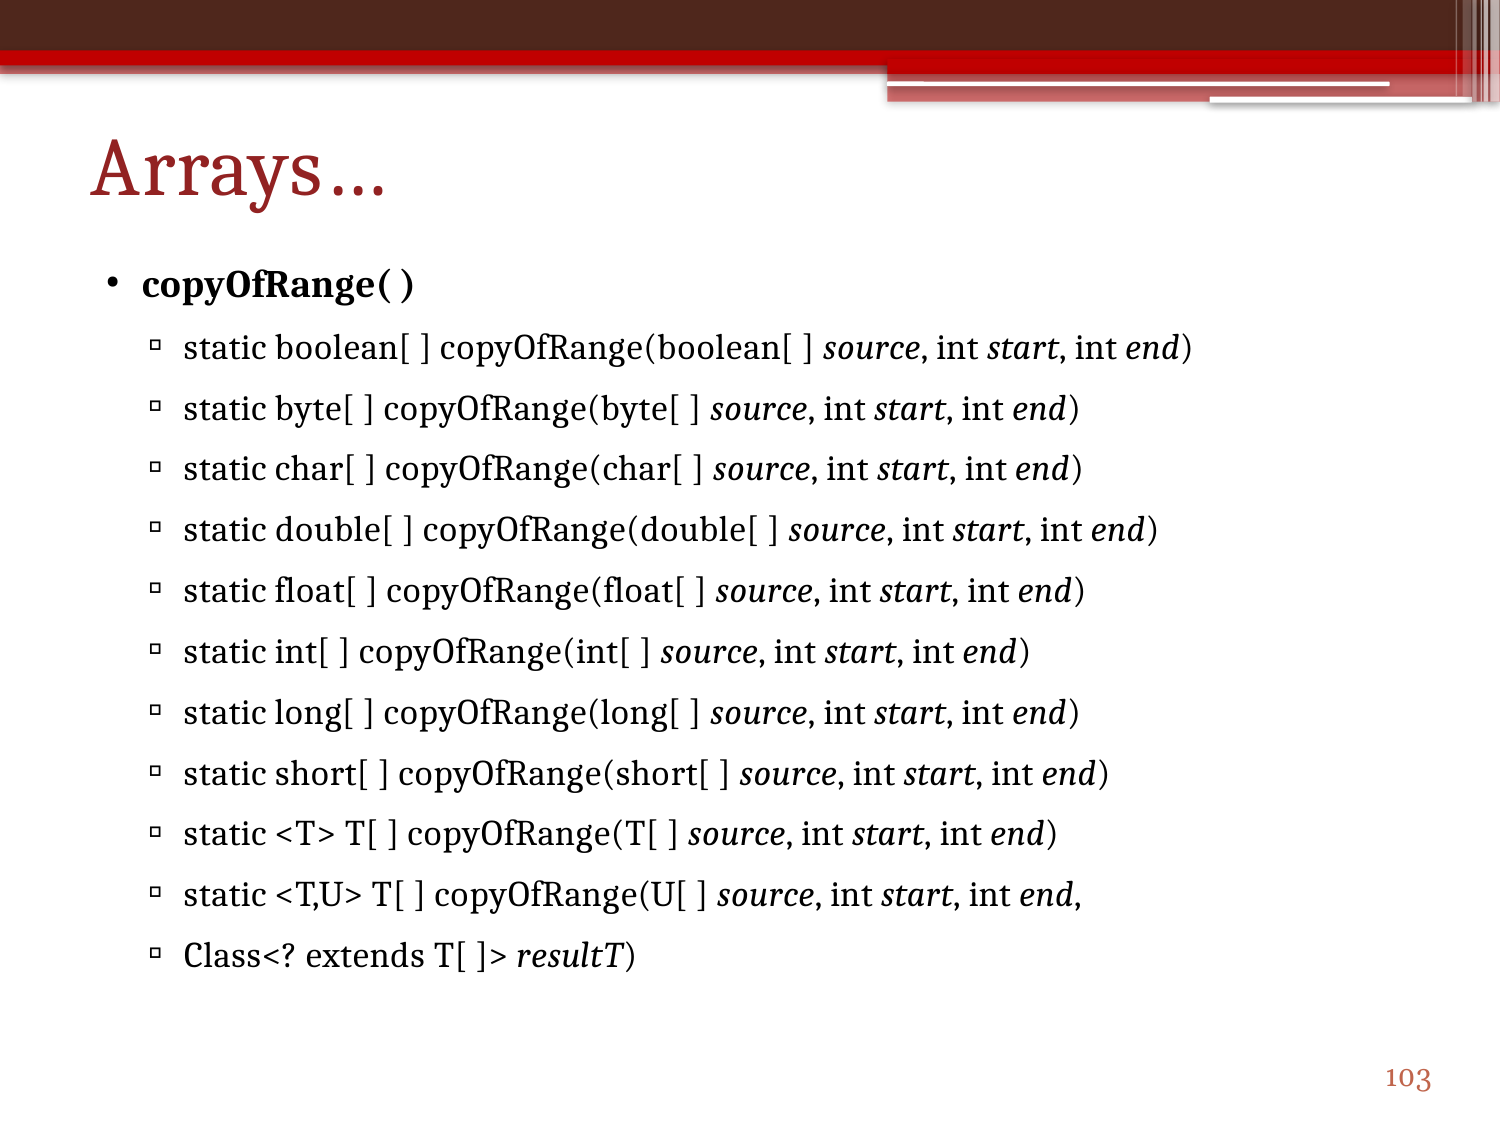

# Arrays…
copyOfRange( )
static boolean[ ] copyOfRange(boolean[ ] source, int start, int end)
static byte[ ] copyOfRange(byte[ ] source, int start, int end)
static char[ ] copyOfRange(char[ ] source, int start, int end)
static double[ ] copyOfRange(double[ ] source, int start, int end)
static float[ ] copyOfRange(float[ ] source, int start, int end)
static int[ ] copyOfRange(int[ ] source, int start, int end)
static long[ ] copyOfRange(long[ ] source, int start, int end)
static short[ ] copyOfRange(short[ ] source, int start, int end)
static <T> T[ ] copyOfRange(T[ ] source, int start, int end)
static <T,U> T[ ] copyOfRange(U[ ] source, int start, int end,
Class<? extends T[ ]> resultT)
103